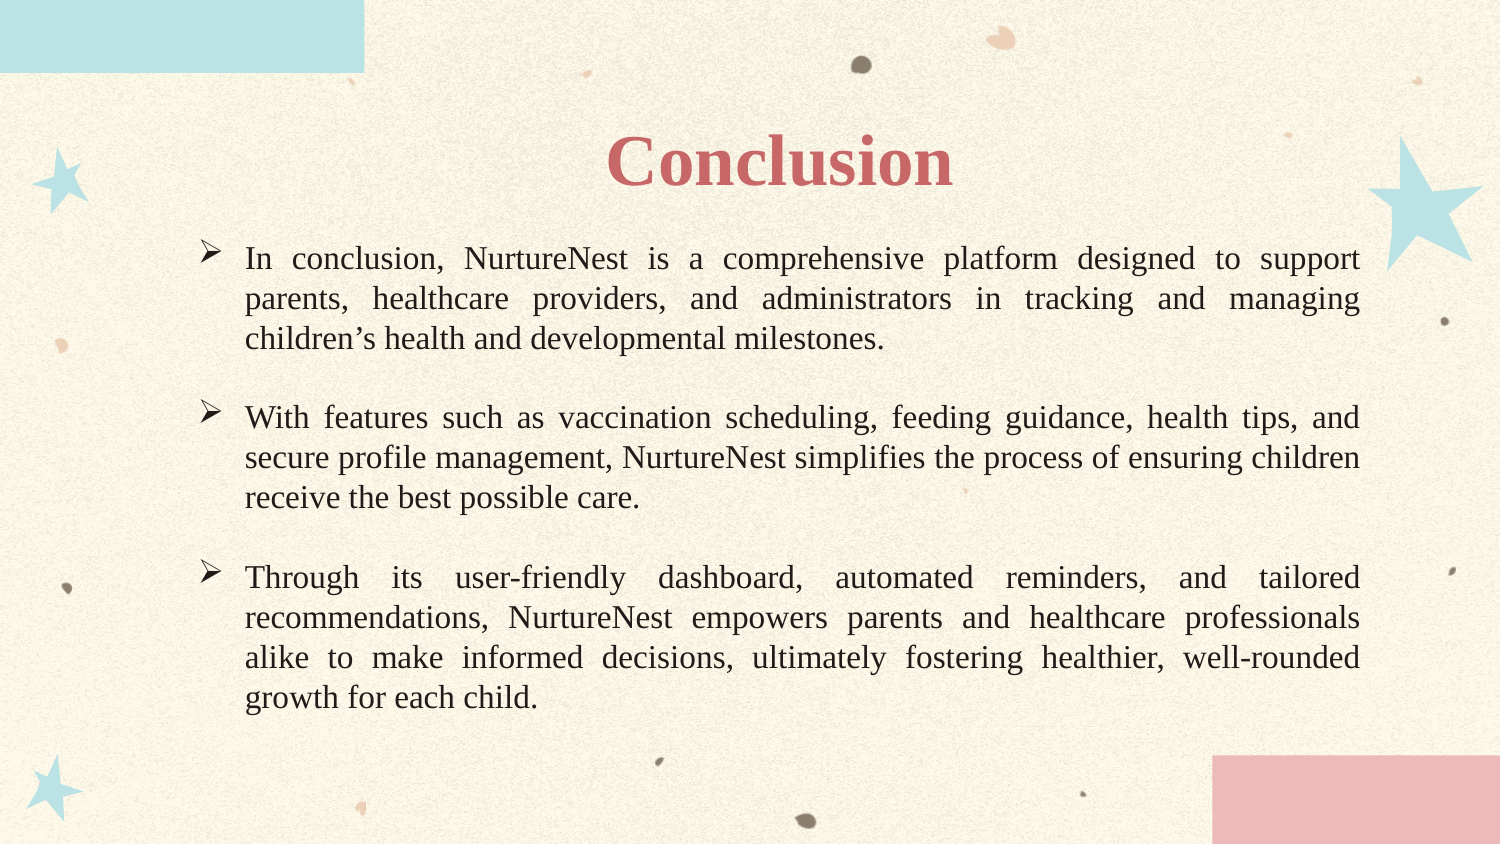

# Conclusion
In conclusion, NurtureNest is a comprehensive platform designed to support parents, healthcare providers, and administrators in tracking and managing children’s health and developmental milestones.

With features such as vaccination scheduling, feeding guidance, health tips, and secure profile management, NurtureNest simplifies the process of ensuring children receive the best possible care.

Through its user-friendly dashboard, automated reminders, and tailored recommendations, NurtureNest empowers parents and healthcare professionals alike to make informed decisions, ultimately fostering healthier, well-rounded growth for each child.